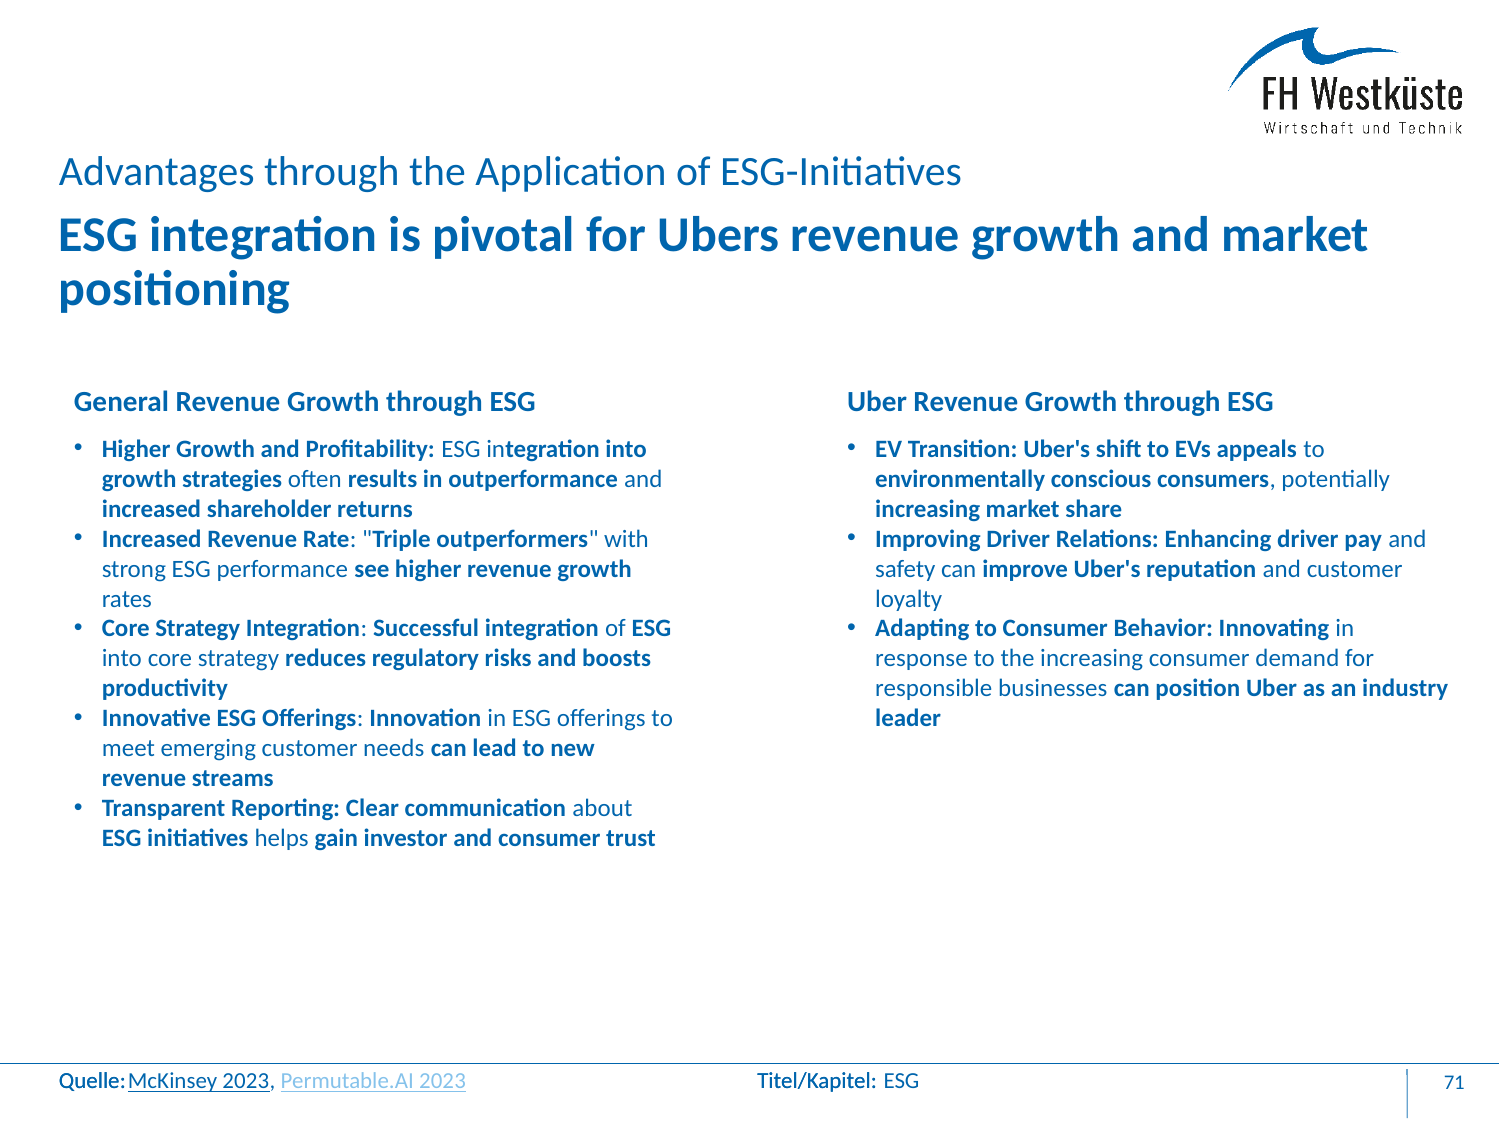

Advantages through the Application of ESG-Initiatives
# ESG integration is pivotal for Ubers revenue growth and market positioning
Uber Revenue Growth through ESG
General Revenue Growth through ESG
Higher Growth and Profitability: ESG integration into growth strategies often results in outperformance and increased shareholder returns​​
Increased Revenue Rate: "Triple outperformers" with strong ESG performance see higher revenue growth rates​​
Core Strategy Integration: Successful integration of ESG into core strategy reduces regulatory risks and boosts productivity​​
Innovative ESG Offerings: Innovation in ESG offerings to meet emerging customer needs can lead to new revenue streams​​
Transparent Reporting: Clear communication about ESG initiatives helps gain investor and consumer trust​​
EV Transition: Uber's shift to EVs appeals to environmentally conscious consumers, potentially increasing market share​​
Improving Driver Relations: Enhancing driver pay and safety can improve Uber's reputation and customer loyalty​​
Adapting to Consumer Behavior: Innovating in response to the increasing consumer demand for responsible businesses can position Uber as an industry leader​​
McKinsey 2023, Permutable.AI 2023
ESG
71